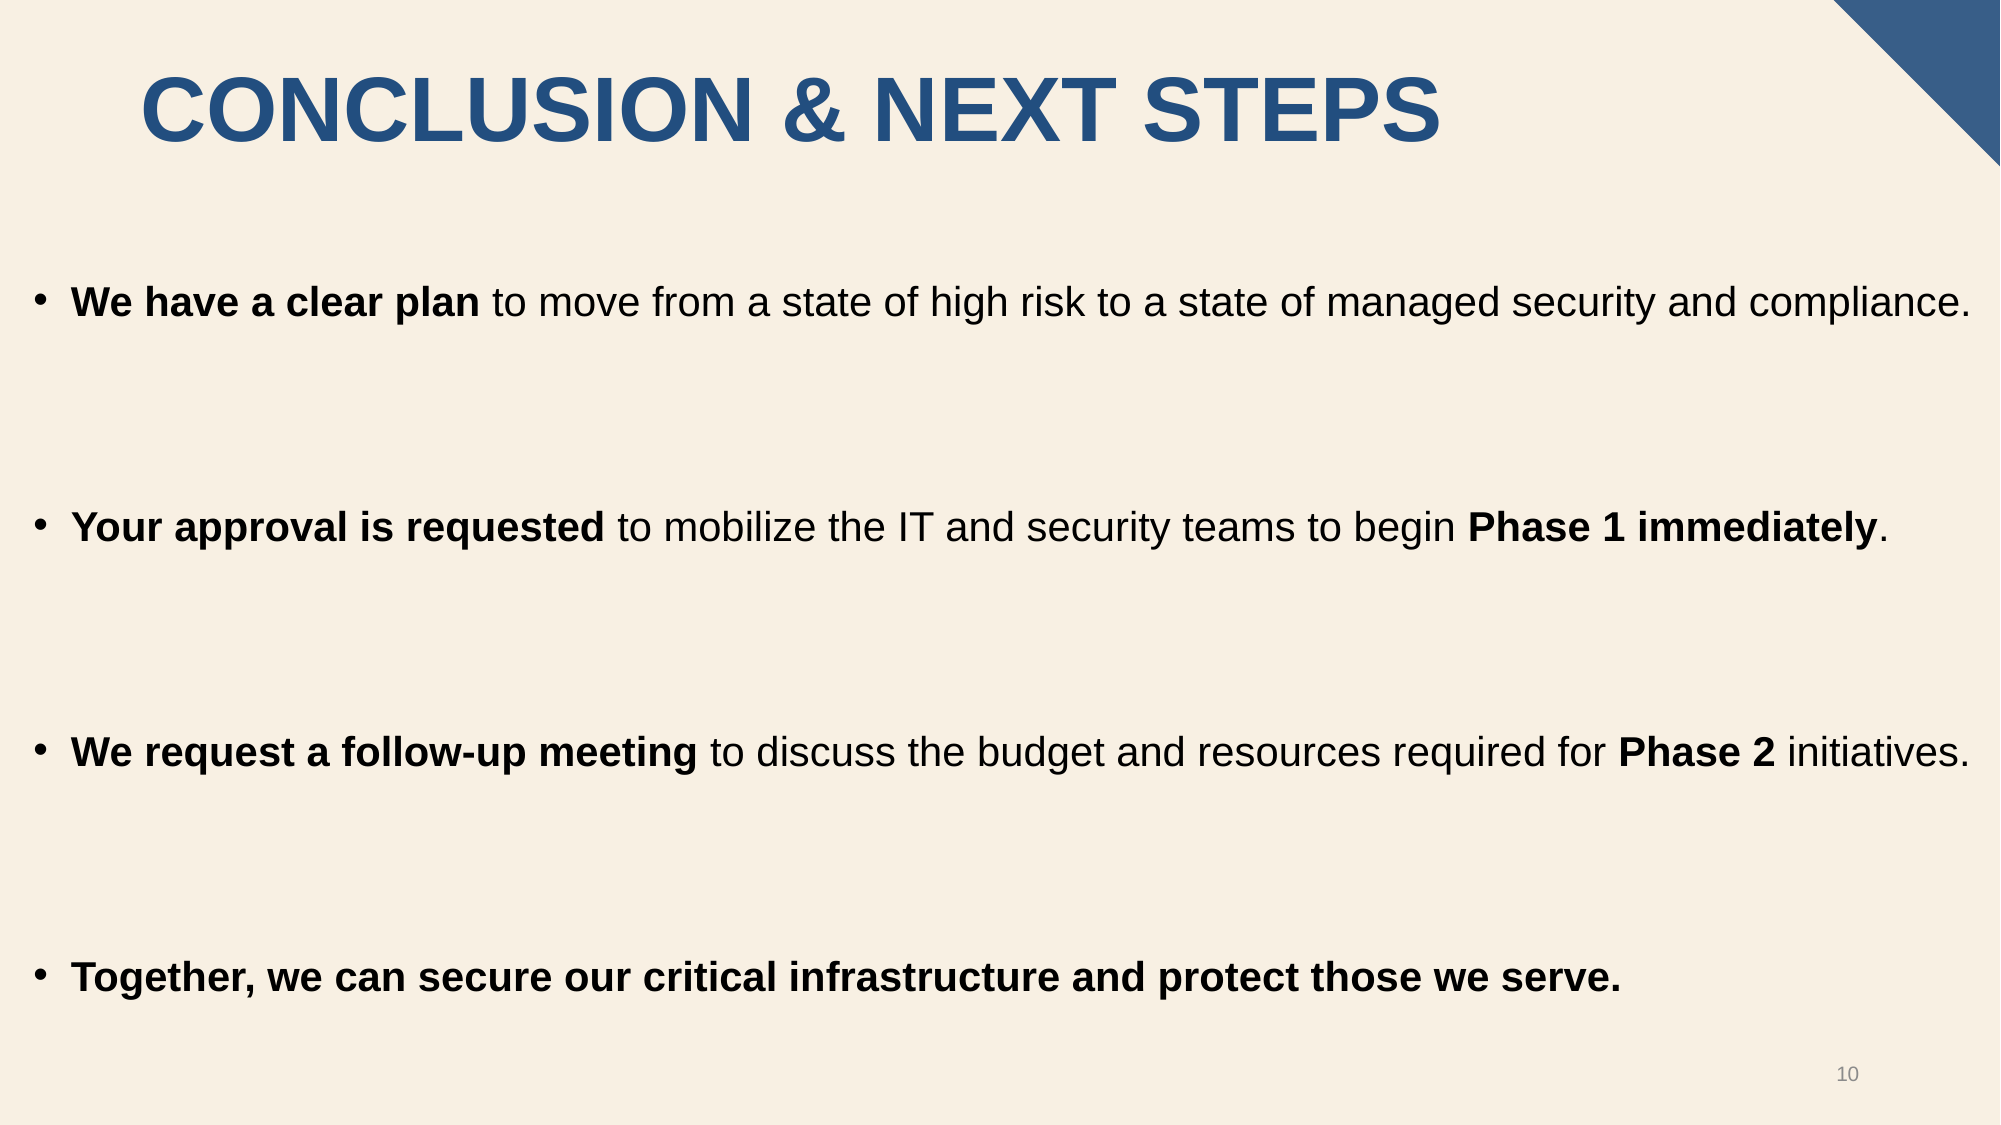

# Conclusion & Next Steps​

We have a clear plan to move from a state of high risk to a state of managed security and compliance.

Your approval is requested to mobilize the IT and security teams to begin Phase 1 immediately.

We request a follow-up meeting to discuss the budget and resources required for Phase 2 initiatives.

Together, we can secure our critical infrastructure and protect those we serve.
10